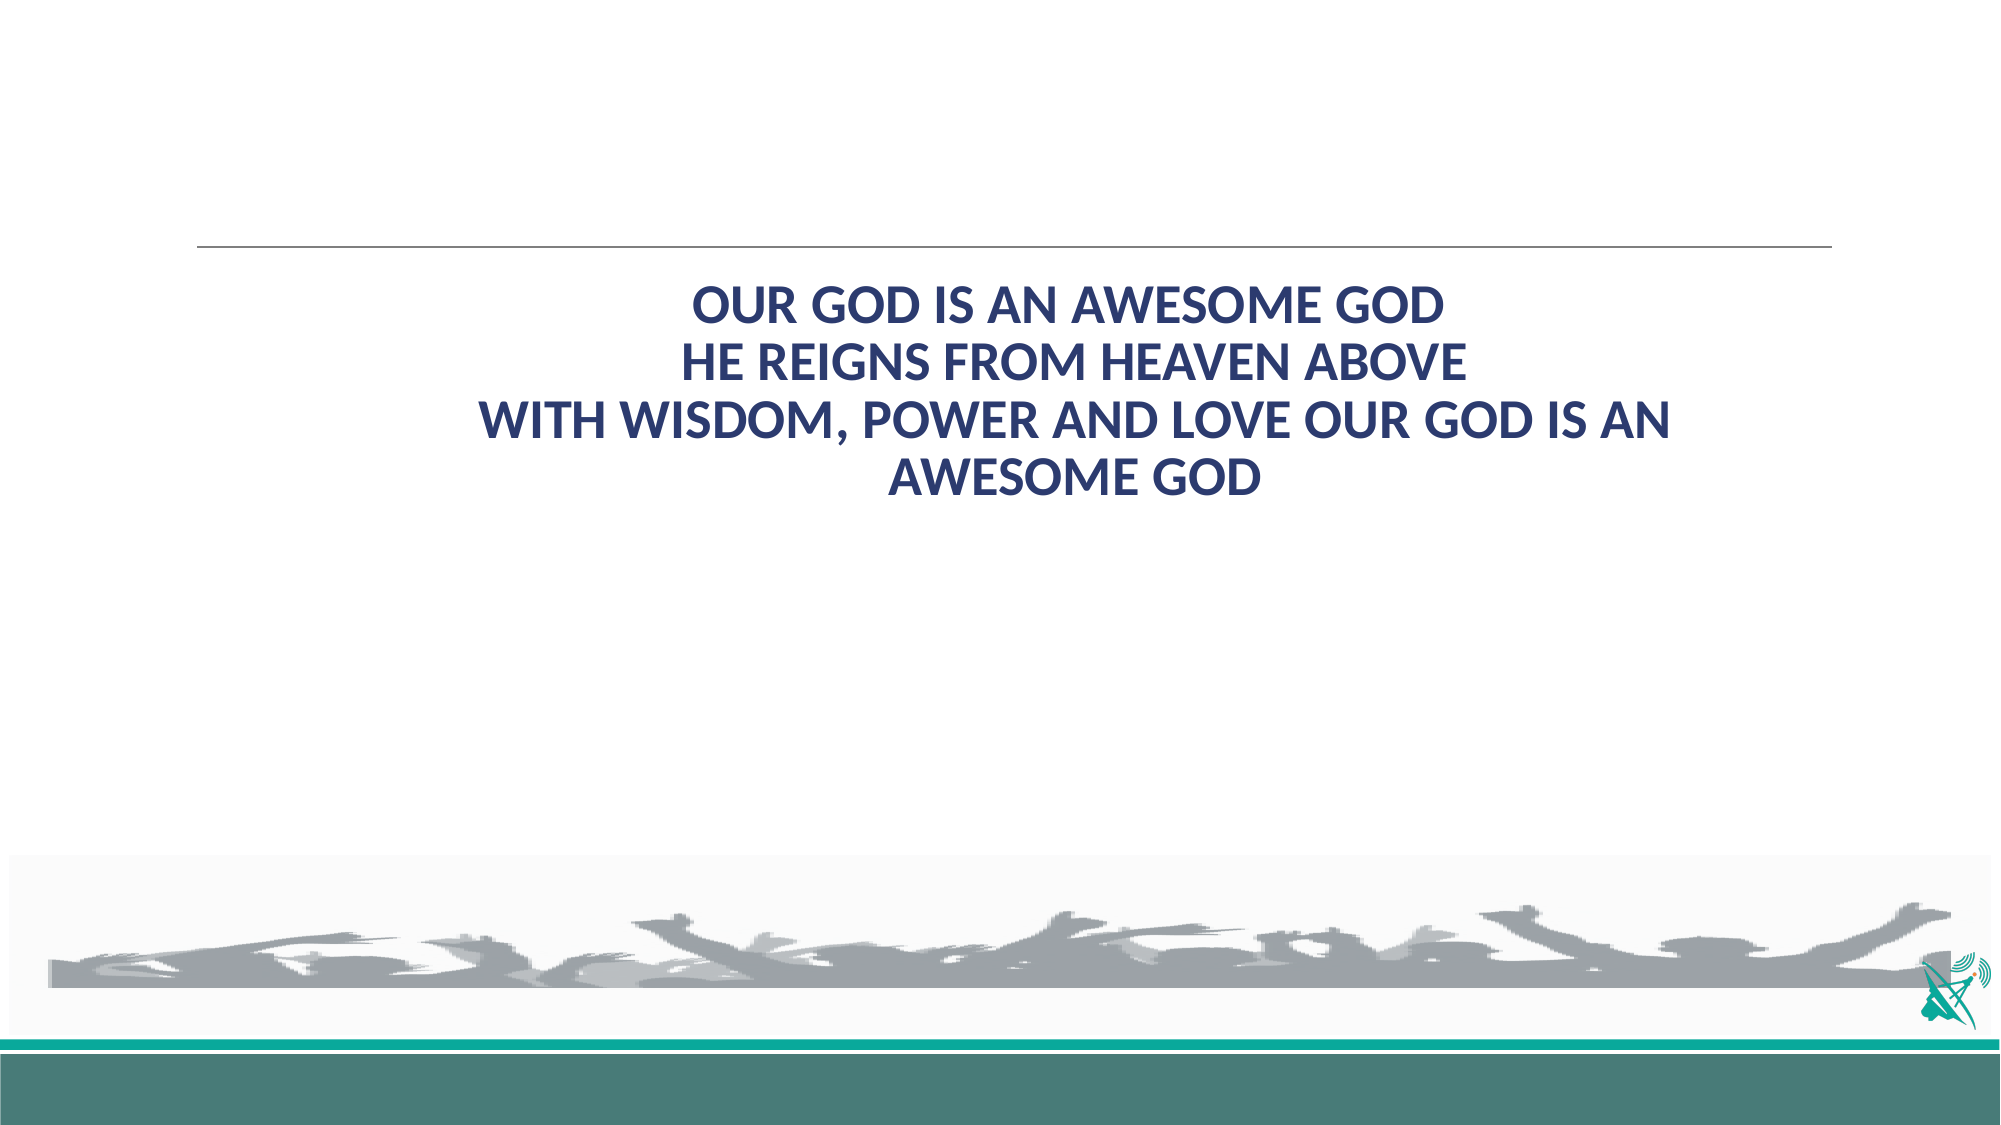

# OUR GOD IS AN AWESOME GOD HE REIGNS FROM HEAVEN ABOVE WITH WISDOM, POWER AND LOVE OUR GOD IS AN AWESOME GOD